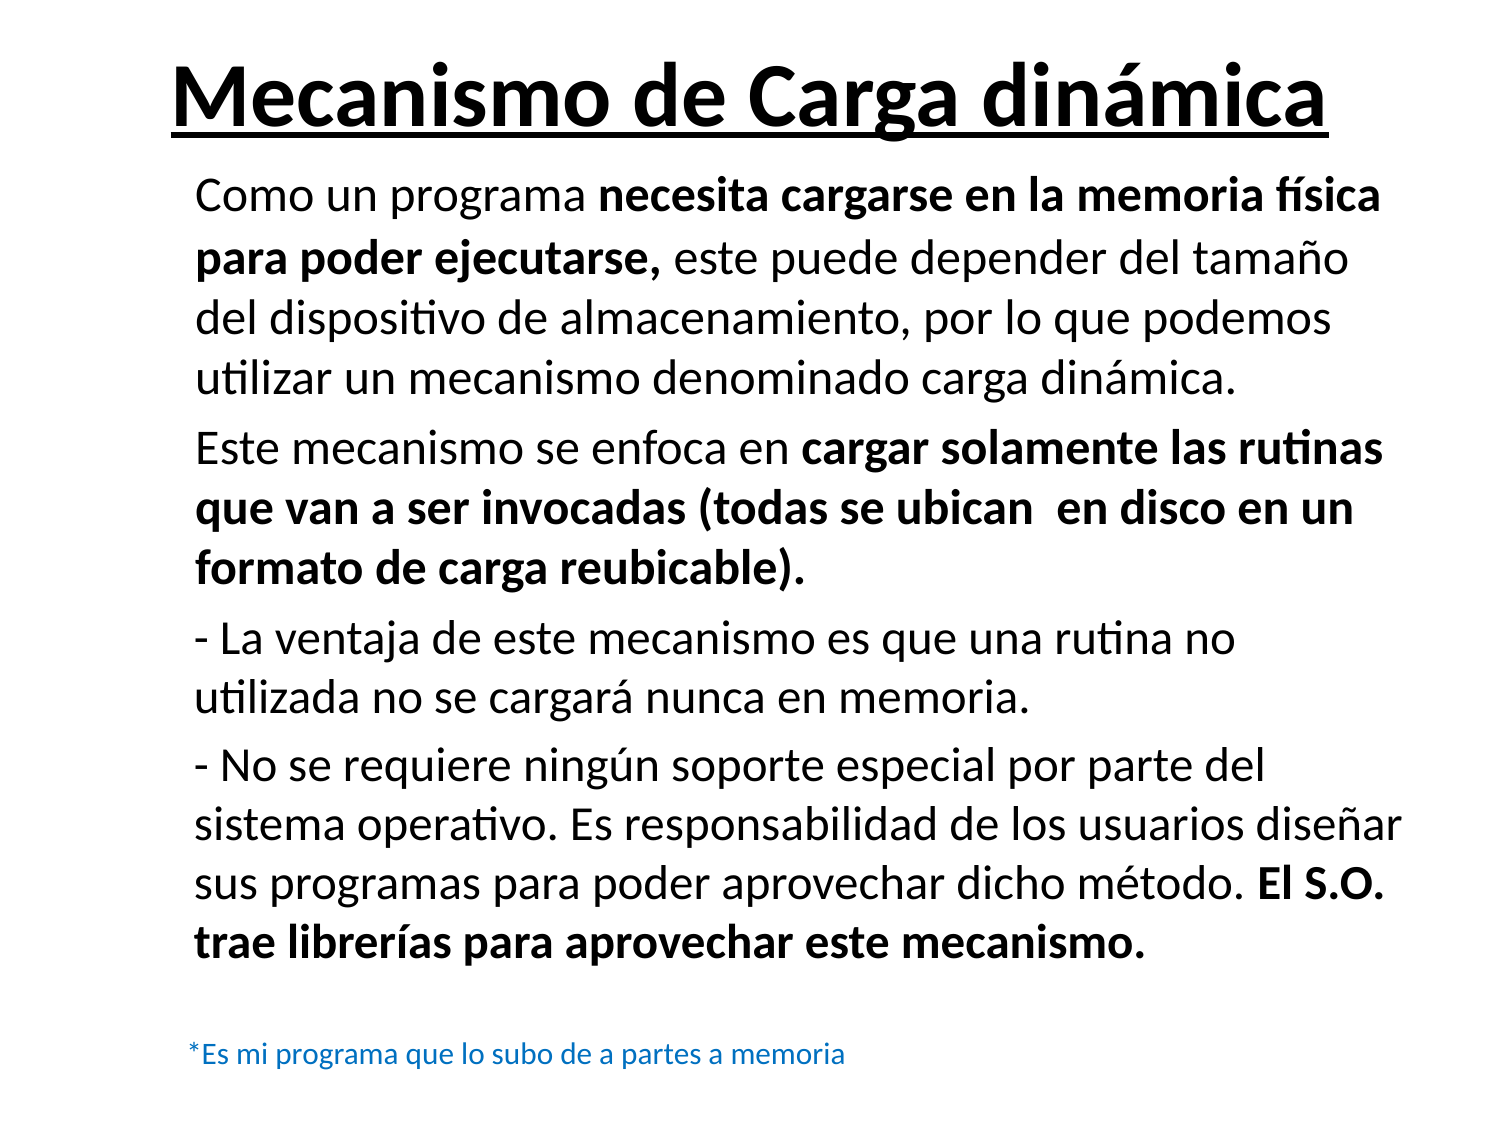

# Mecanismo de Carga dinámica
	Como un programa necesita cargarse en la memoria física para poder ejecutarse, este puede depender del tamaño del dispositivo de almacenamiento, por lo que podemos utilizar un mecanismo denominado carga dinámica.
	Este mecanismo se enfoca en cargar solamente las rutinas que van a ser invocadas (todas se ubican  en disco en un formato de carga reubicable).
	- La ventaja de este mecanismo es que una rutina no utilizada no se cargará nunca en memoria.
	- No se requiere ningún soporte especial por parte del sistema operativo. Es responsabilidad de los usuarios diseñar sus programas para poder aprovechar dicho método. El S.O. trae librerías para aprovechar este mecanismo.
*Es mi programa que lo subo de a partes a memoria